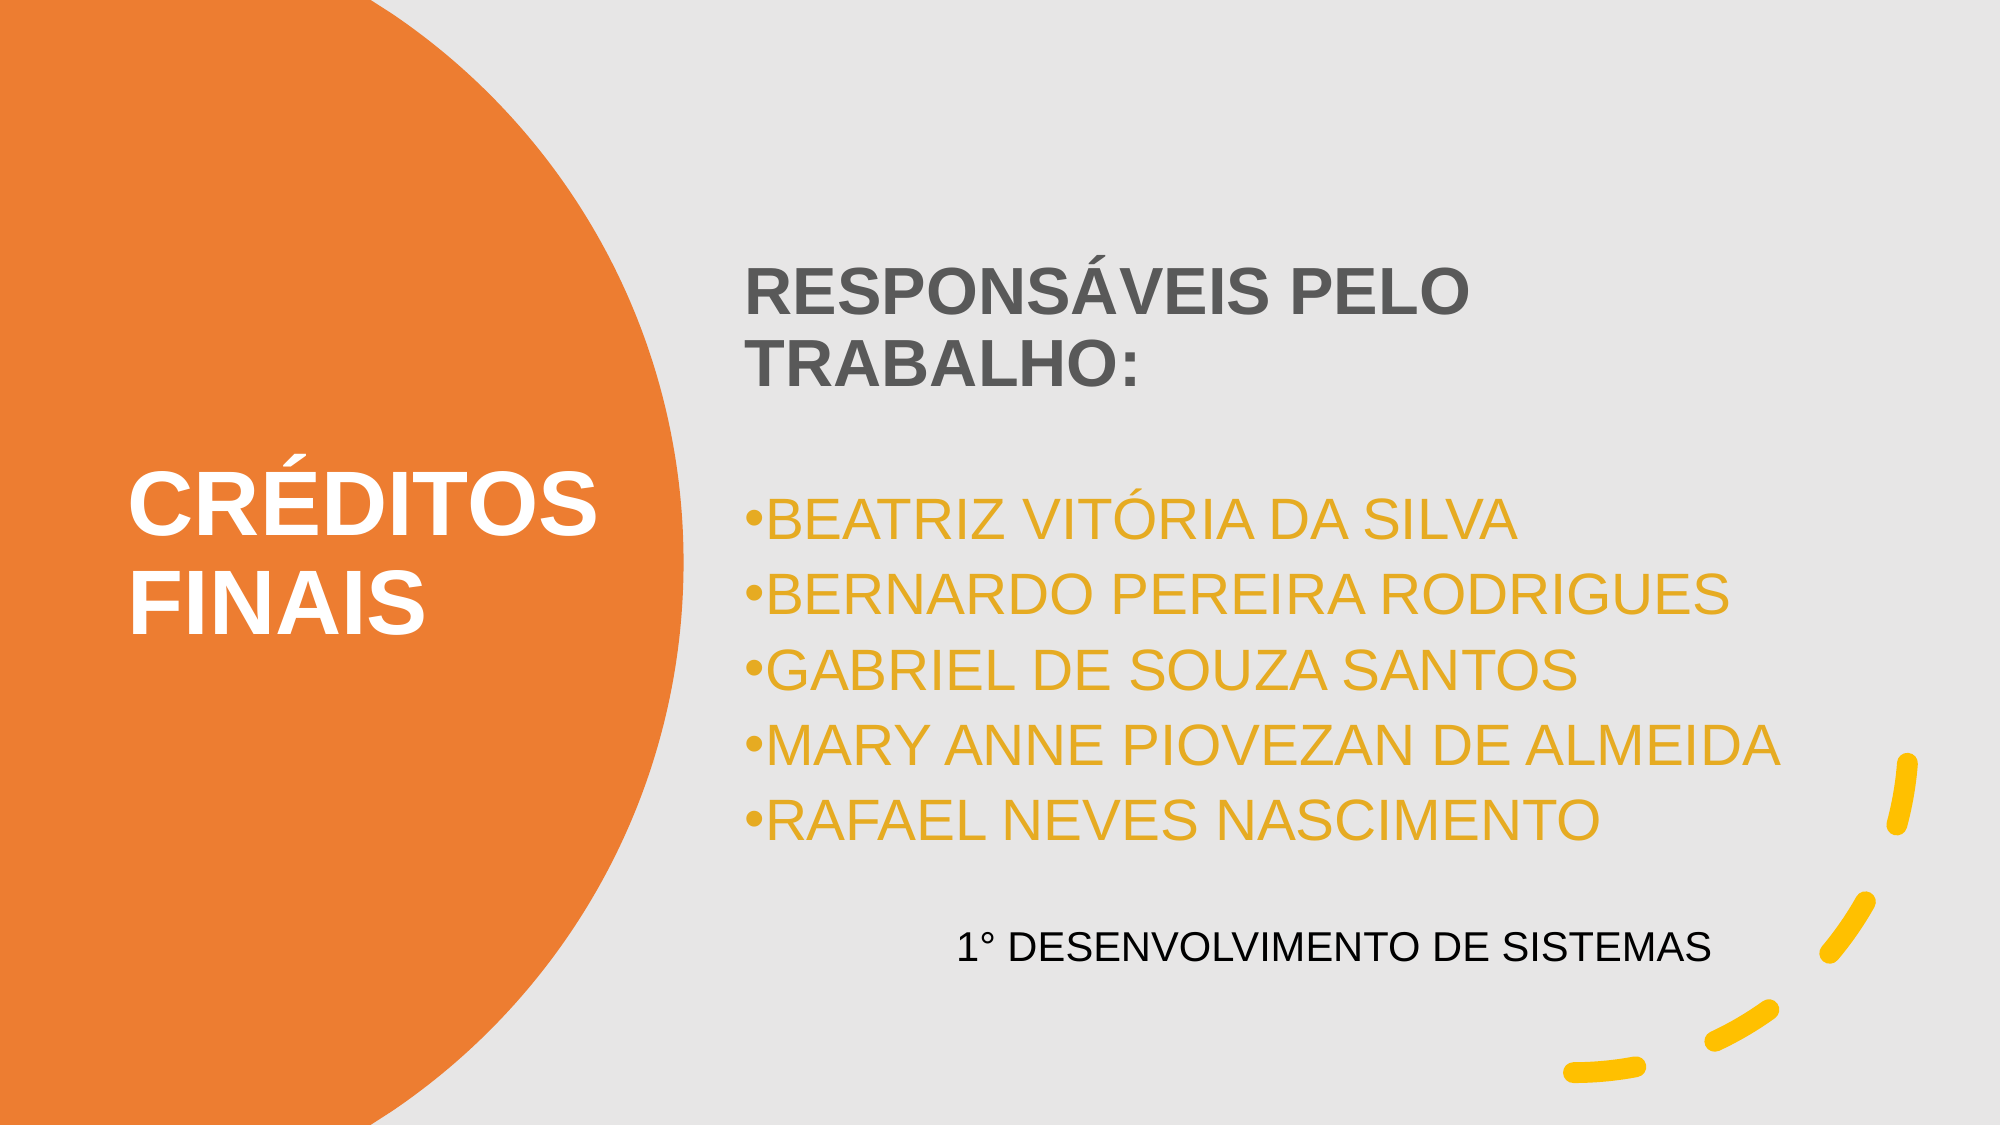

RESPONSÁVEIS PELO TRABALHO:

BEATRIZ VITÓRIA DA SILVA
BERNARDO PEREIRA RODRIGUES
GABRIEL DE SOUZA SANTOS
MARY ANNE PIOVEZAN DE ALMEIDA
RAFAEL NEVES NASCIMENTO
CRÉDITOS FINAIS

1° DESENVOLVIMENTO DE SISTEMAS